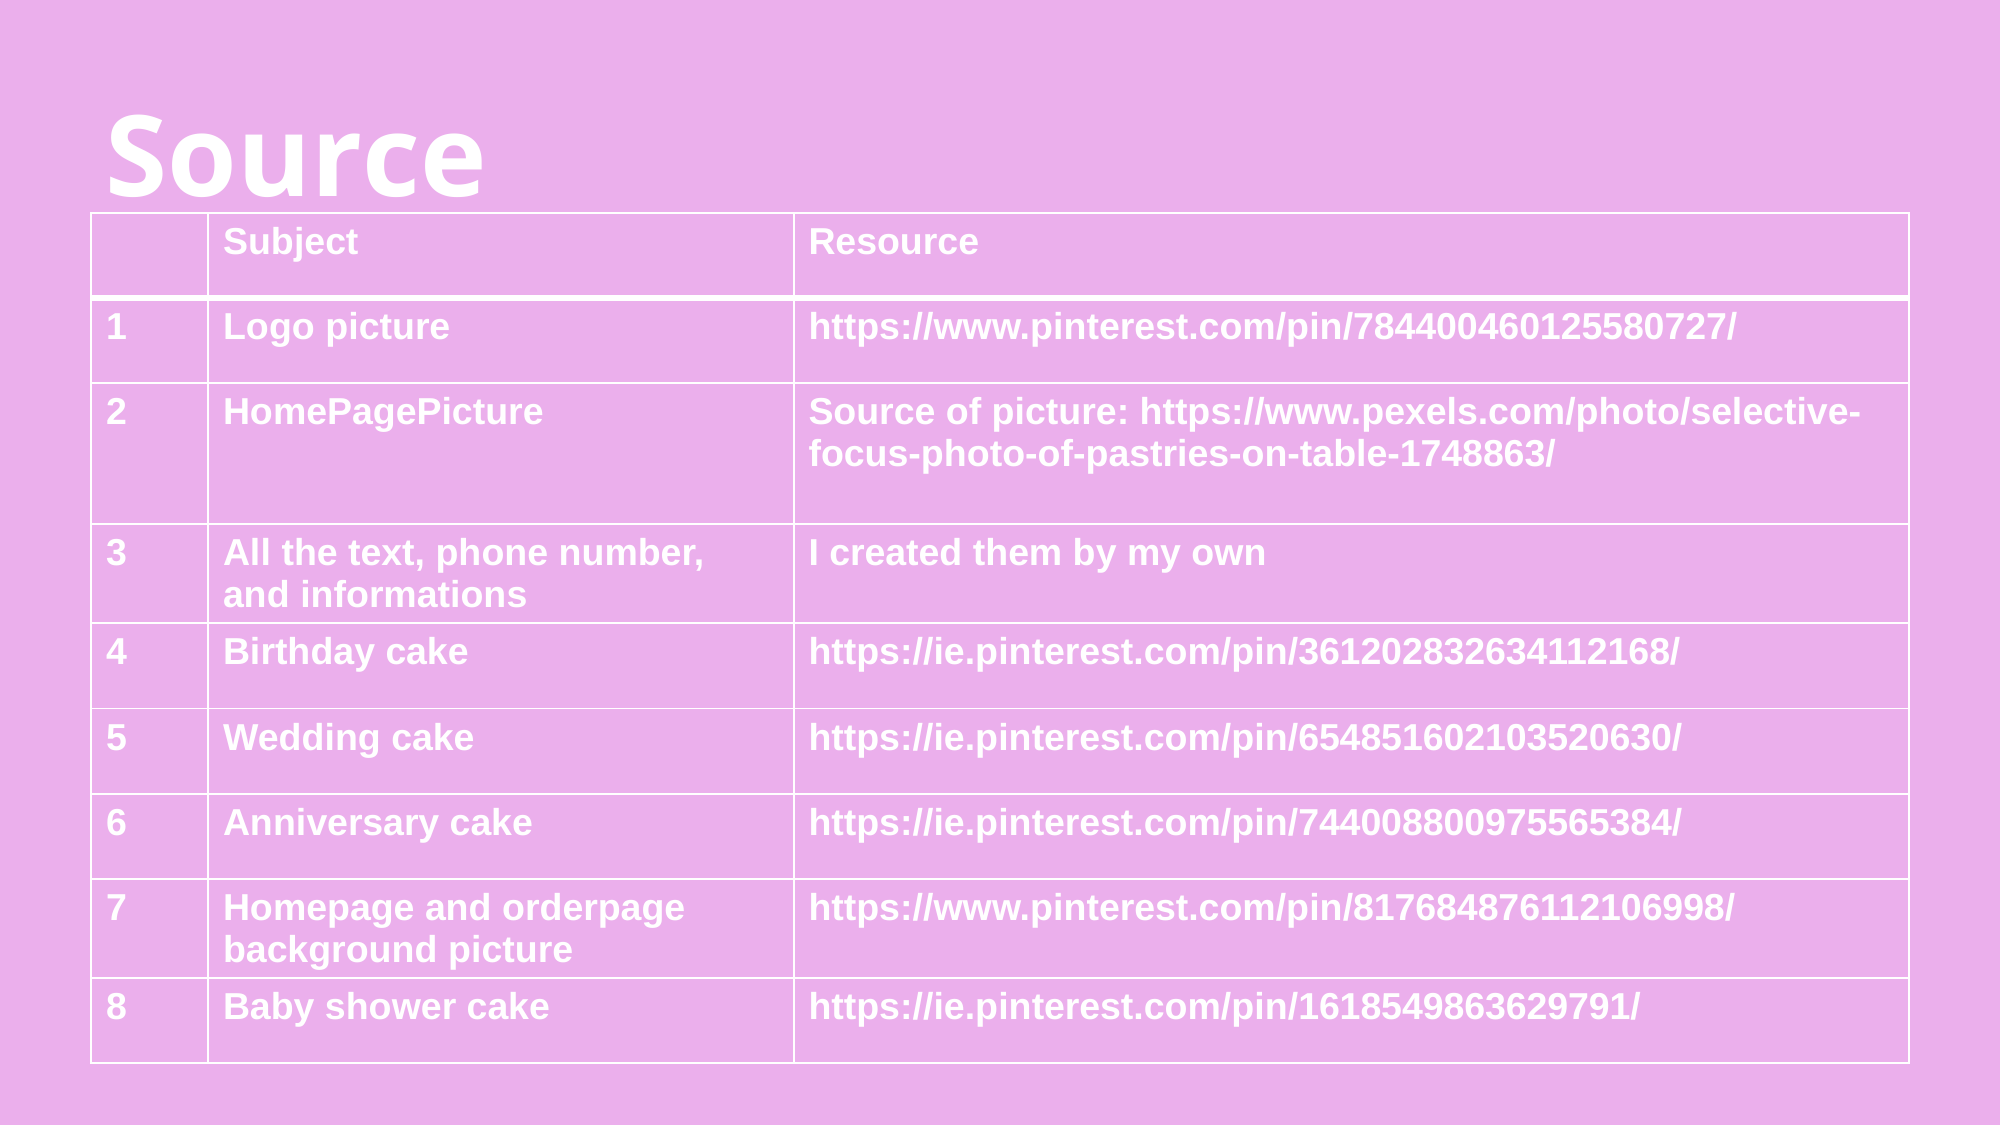

Source
|  | Subject | Resource |
| --- | --- | --- |
| 1 | Logo picture | https://www.pinterest.com/pin/784400460125580727/ |
| 2 | HomePagePicture | Source of picture: https://www.pexels.com/photo/selective-focus-photo-of-pastries-on-table-1748863/ |
| 3 | All the text, phone number, and informations | I created them by my own |
| 4 | Birthday cake | https://ie.pinterest.com/pin/361202832634112168/ |
| 5 | Wedding cake | https://ie.pinterest.com/pin/654851602103520630/ |
| 6 | Anniversary cake | https://ie.pinterest.com/pin/744008800975565384/ |
| 7 | Homepage and orderpage background picture | https://www.pinterest.com/pin/817684876112106998/ |
| 8 | Baby shower cake | https://ie.pinterest.com/pin/1618549863629791/ |